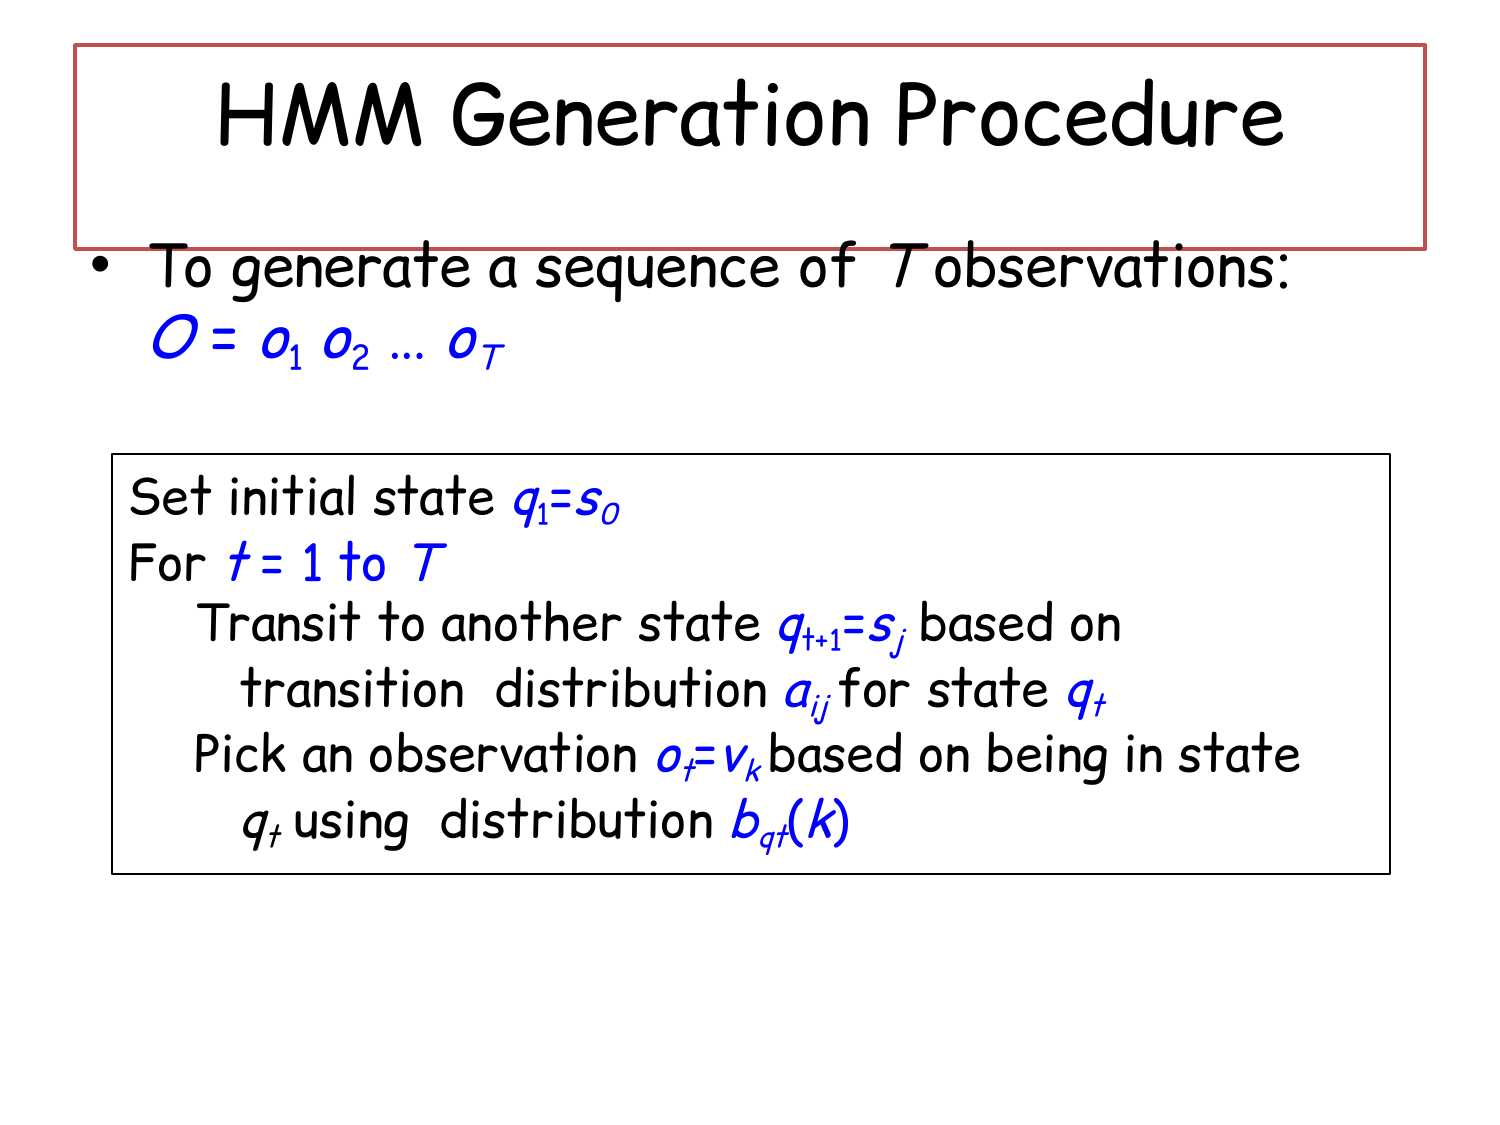

# HMM Generation Procedure
To generate a sequence of T observations:
O = o1 o2 … oT

Set initial state q1=s0
For t = 1 to T
Transit to another state qt+1=sj based on transition  distribution aij for state qt
Pick an observation ot=vk based on being in state qt using  distribution bqt(k)